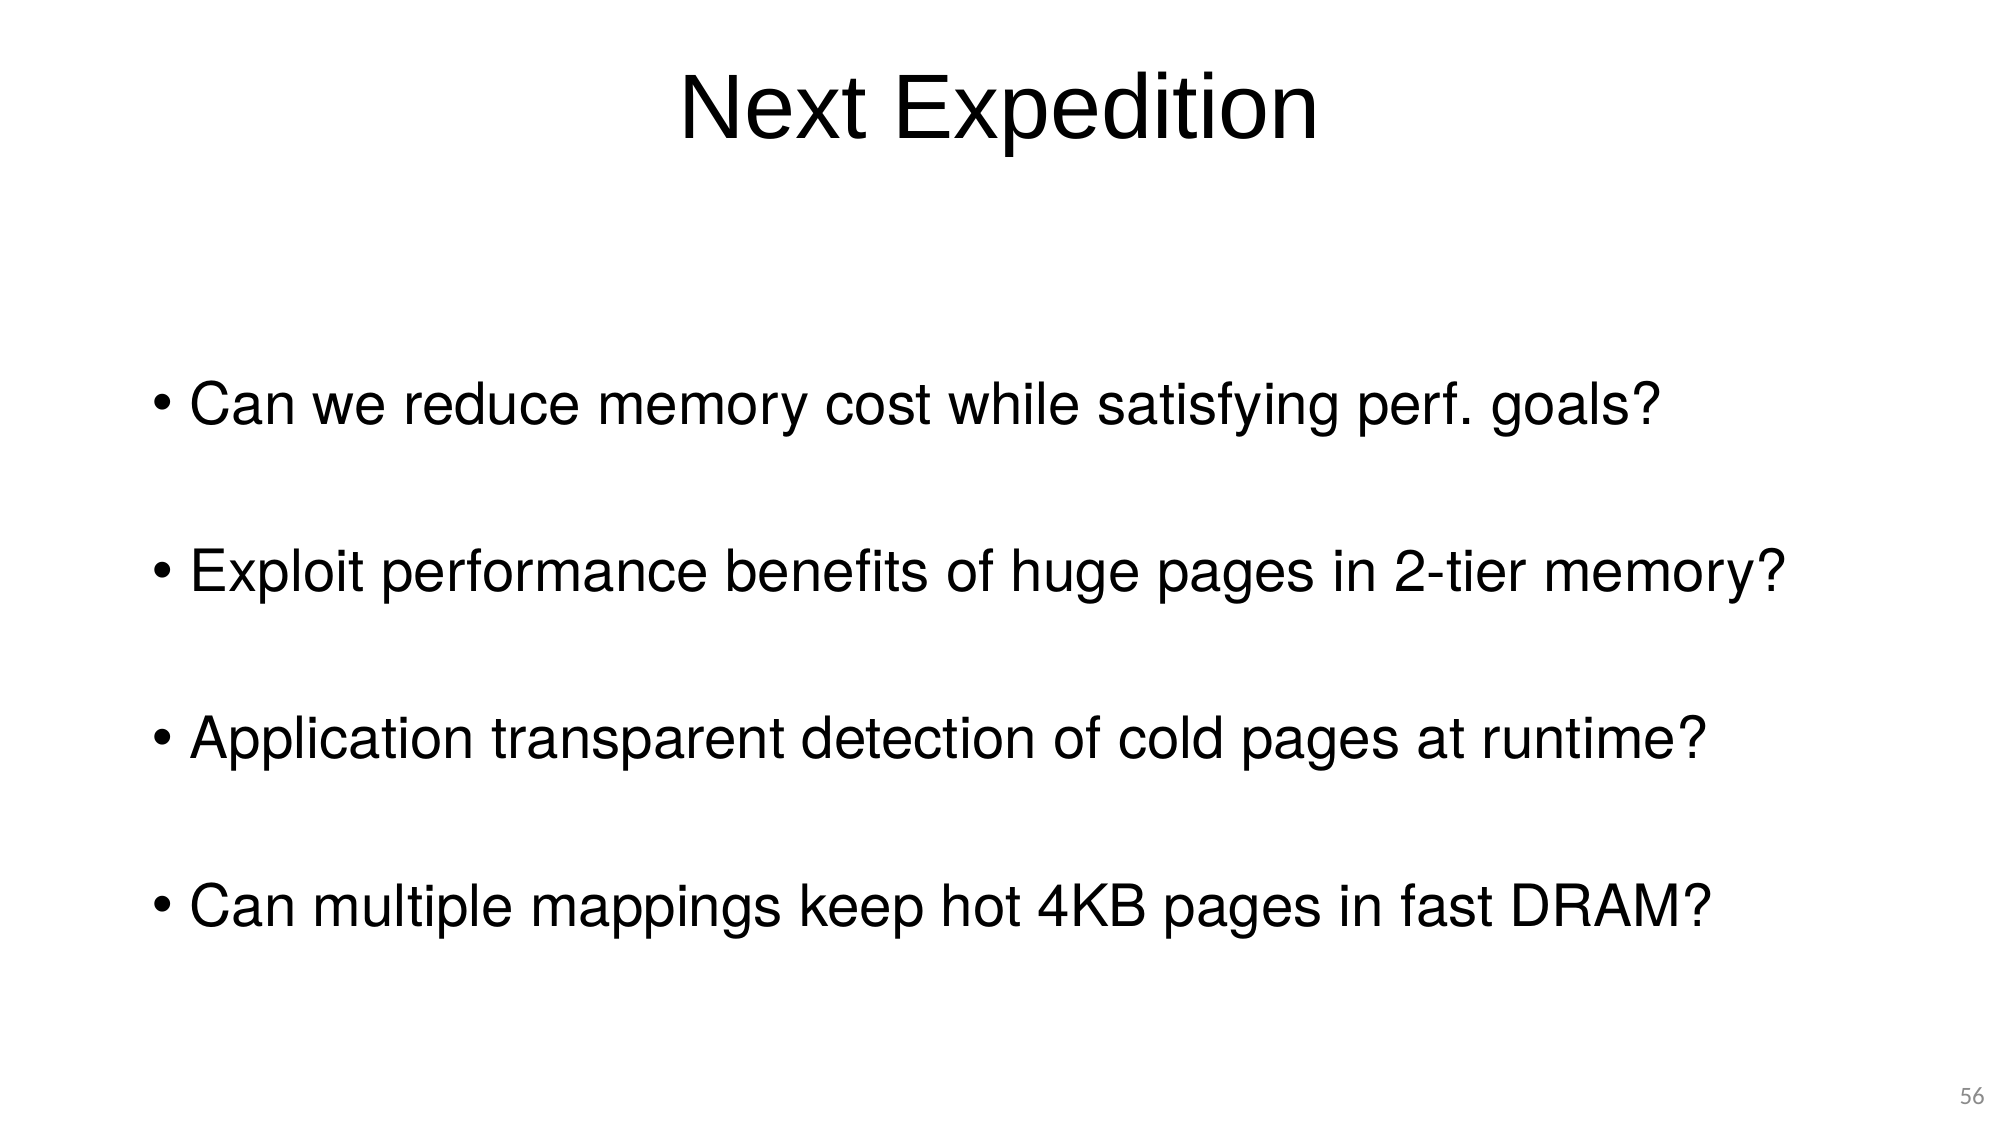

# Next Expedition
Can we reduce memory cost while satisfying perf. goals?

Exploit performance benefits of huge pages in 2-tier memory?

Application transparent detection of cold pages at runtime?

Can multiple mappings keep hot 4KB pages in fast DRAM?
56